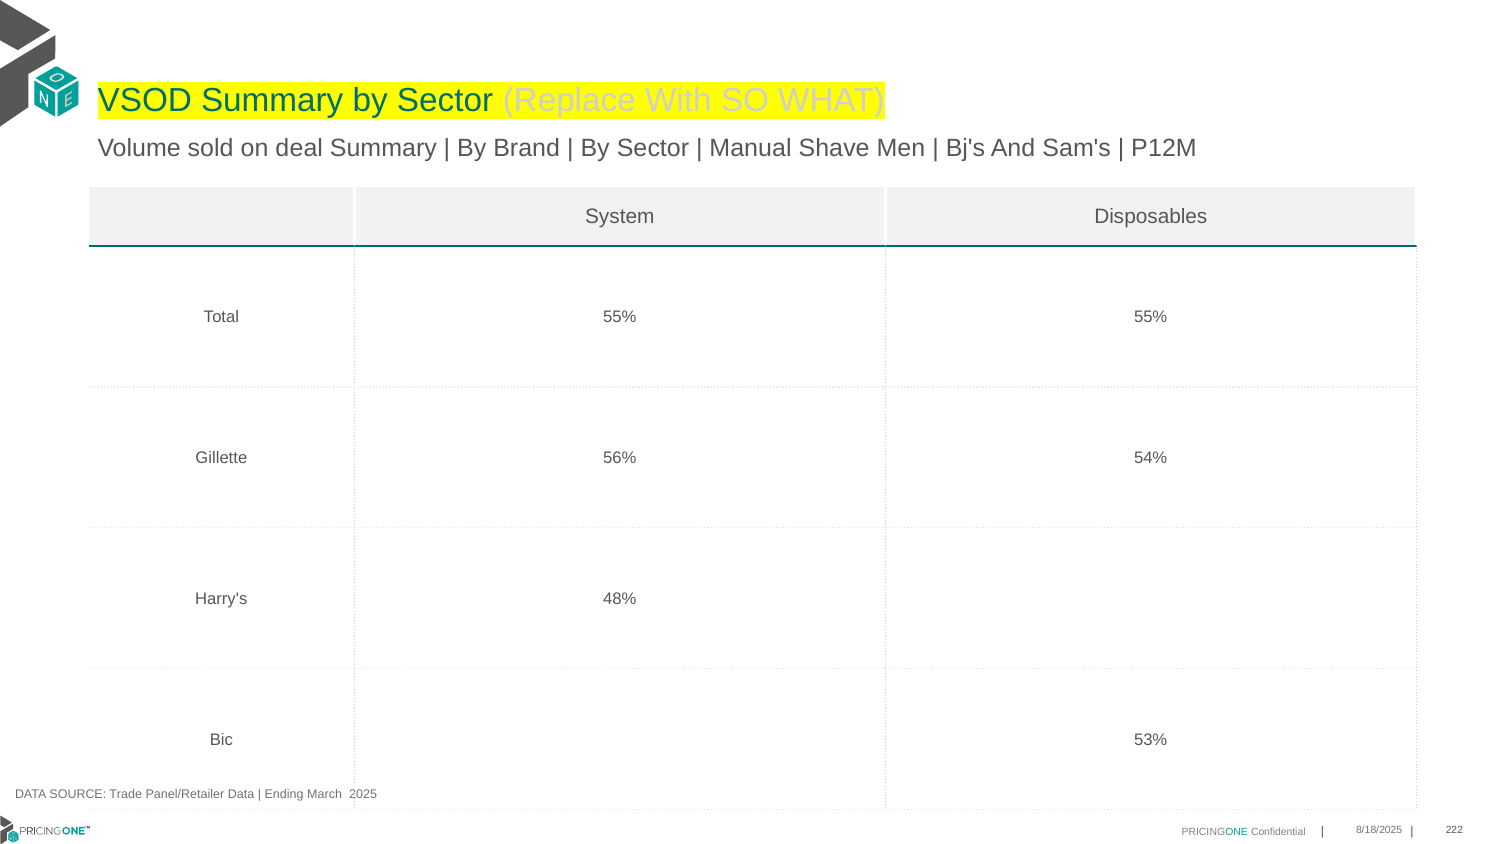

# VSOD Summary by Sector (Replace With SO WHAT)
Volume sold on deal Summary | By Brand | By Sector | Manual Shave Men | Bj's And Sam's | P12M
|  | System | Disposables |
| --- | --- | --- |
| Total | 55% | 55% |
| Gillette | 56% | 54% |
| Harry's | 48% |  |
| Bic |  | 53% |
DATA SOURCE: Trade Panel/Retailer Data | Ending March  2025

8/18/2025
222